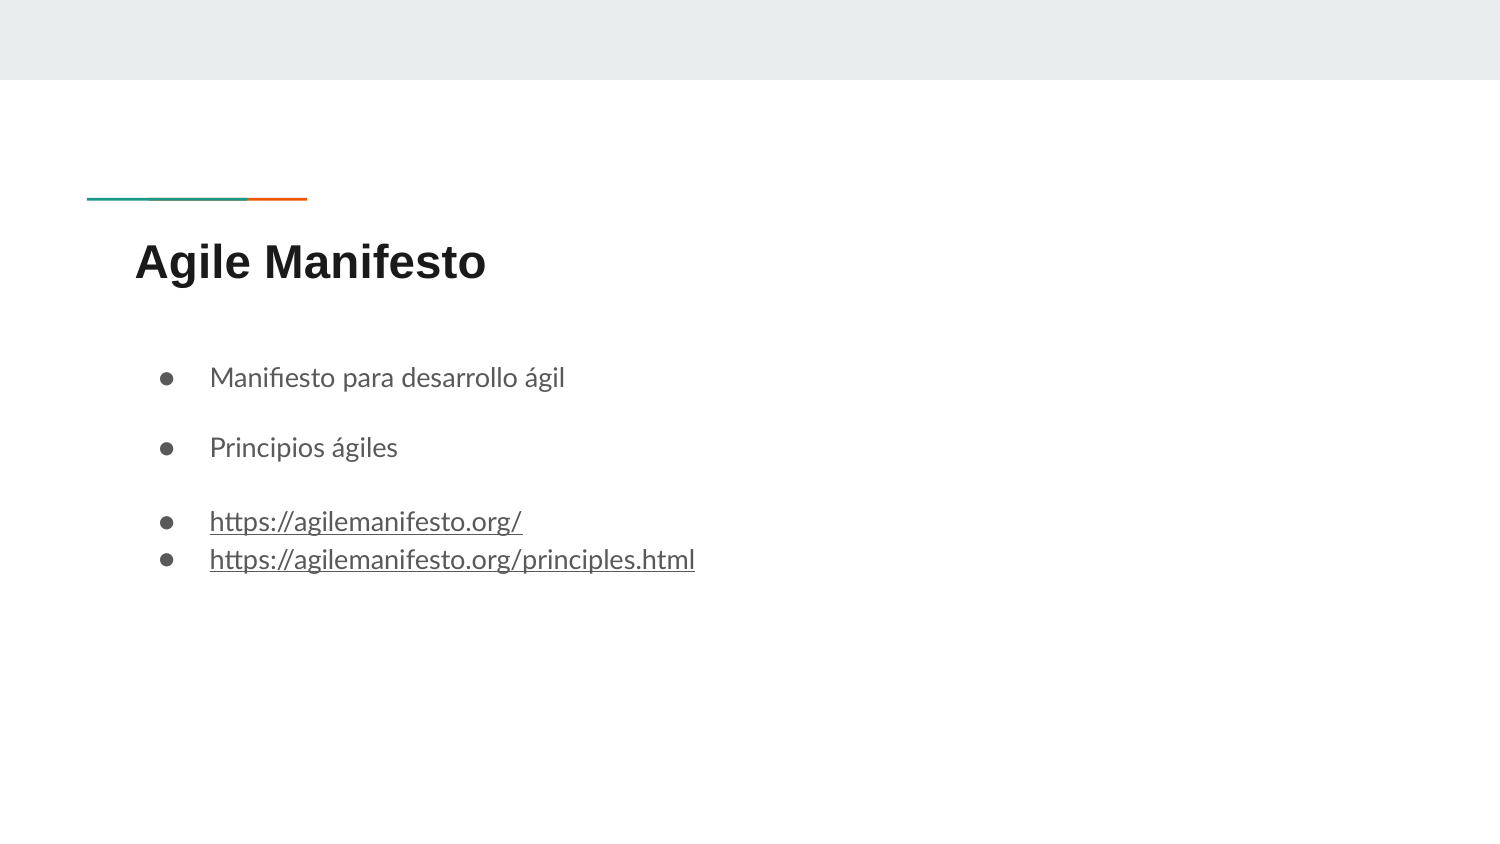

# Agile Manifesto
Manifiesto para desarrollo ágil
Principios ágiles
https://agilemanifesto.org/
https://agilemanifesto.org/principles.html